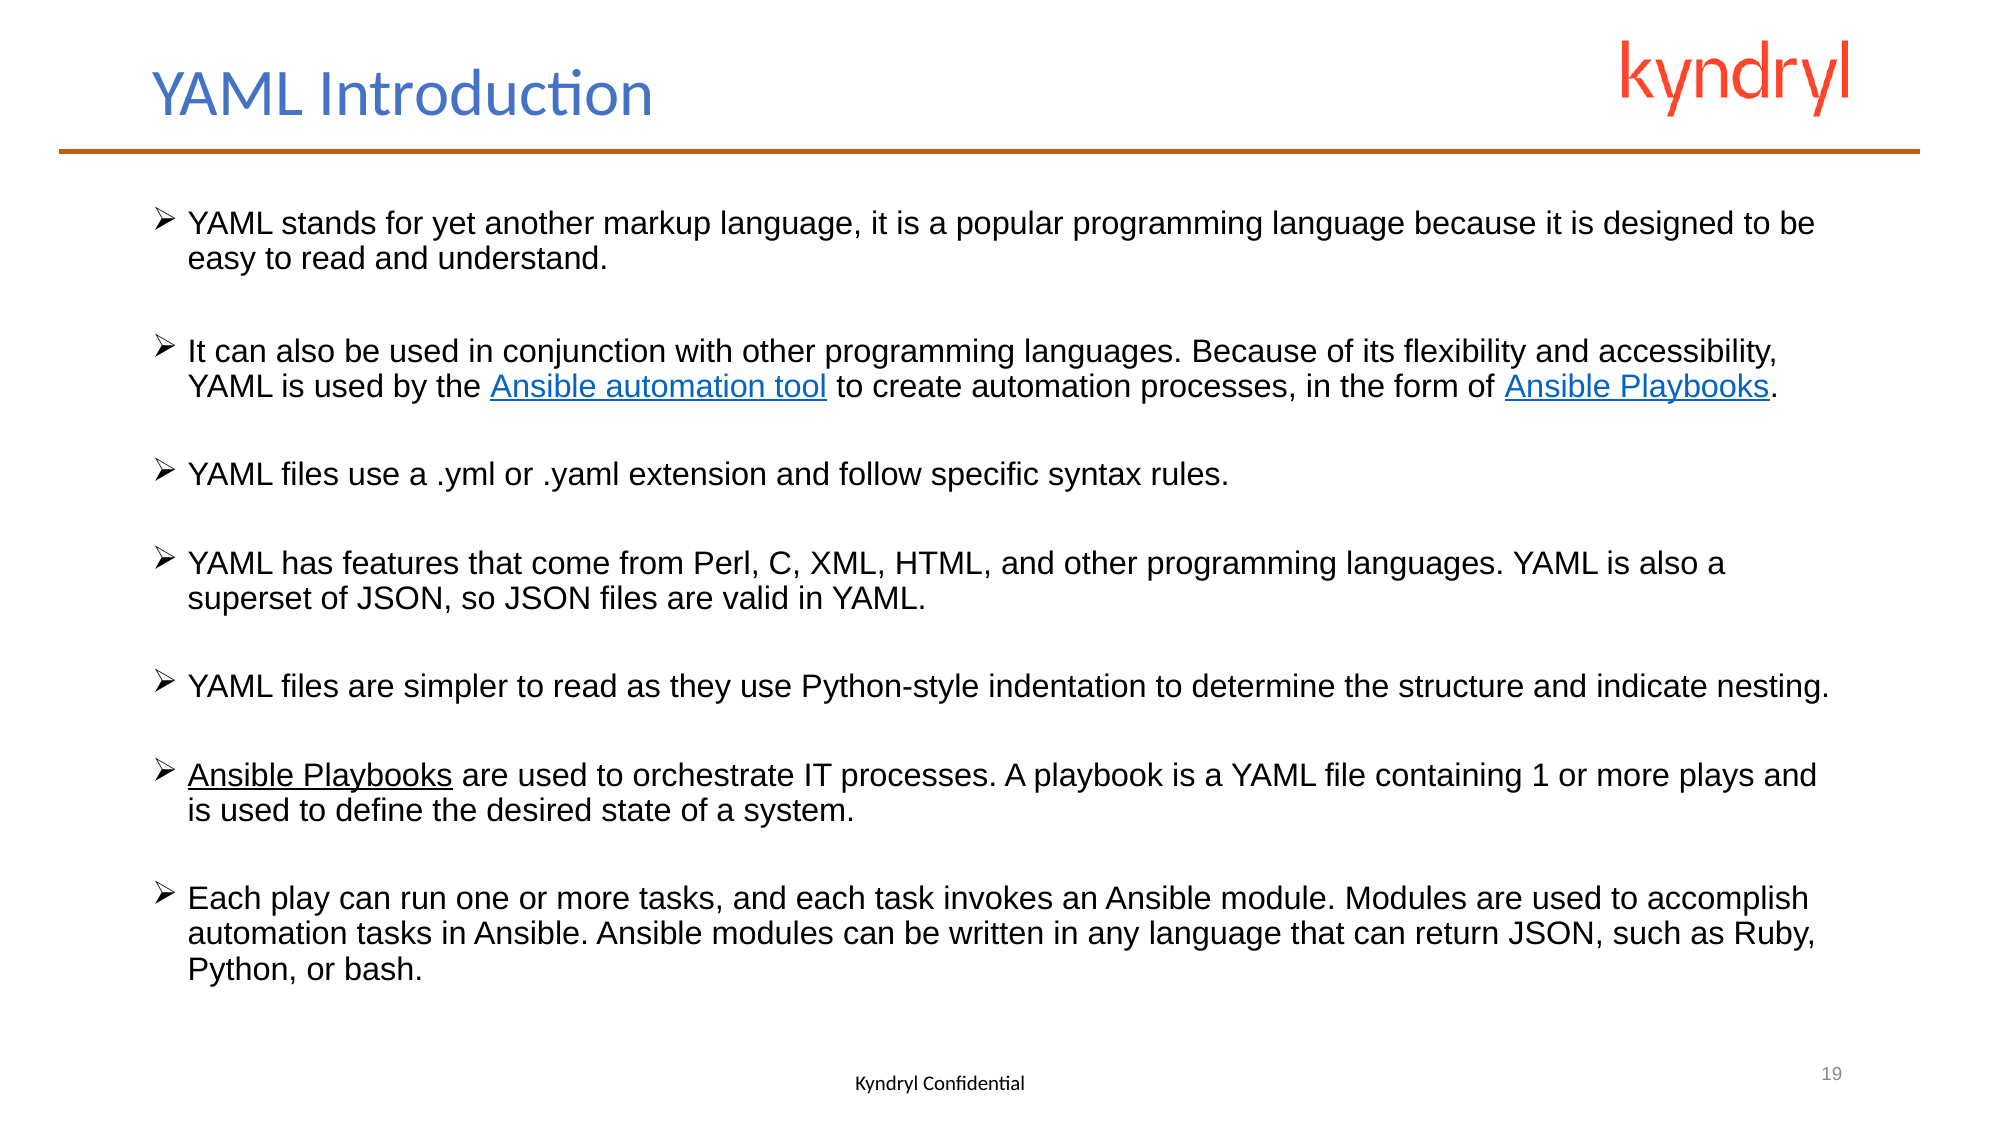

# YAML Introduction
YAML stands for yet another markup language, it is a popular programming language because it is designed to be easy to read and understand.
It can also be used in conjunction with other programming languages. Because of its flexibility and accessibility, YAML is used by the Ansible automation tool to create automation processes, in the form of Ansible Playbooks.
YAML files use a .yml or .yaml extension and follow specific syntax rules.
YAML has features that come from Perl, C, XML, HTML, and other programming languages. YAML is also a superset of JSON, so JSON files are valid in YAML.
YAML files are simpler to read as they use Python-style indentation to determine the structure and indicate nesting.
Ansible Playbooks are used to orchestrate IT processes. A playbook is a YAML file containing 1 or more plays and is used to define the desired state of a system.
Each play can run one or more tasks, and each task invokes an Ansible module. Modules are used to accomplish automation tasks in Ansible. Ansible modules can be written in any language that can return JSON, such as Ruby, Python, or bash.
19